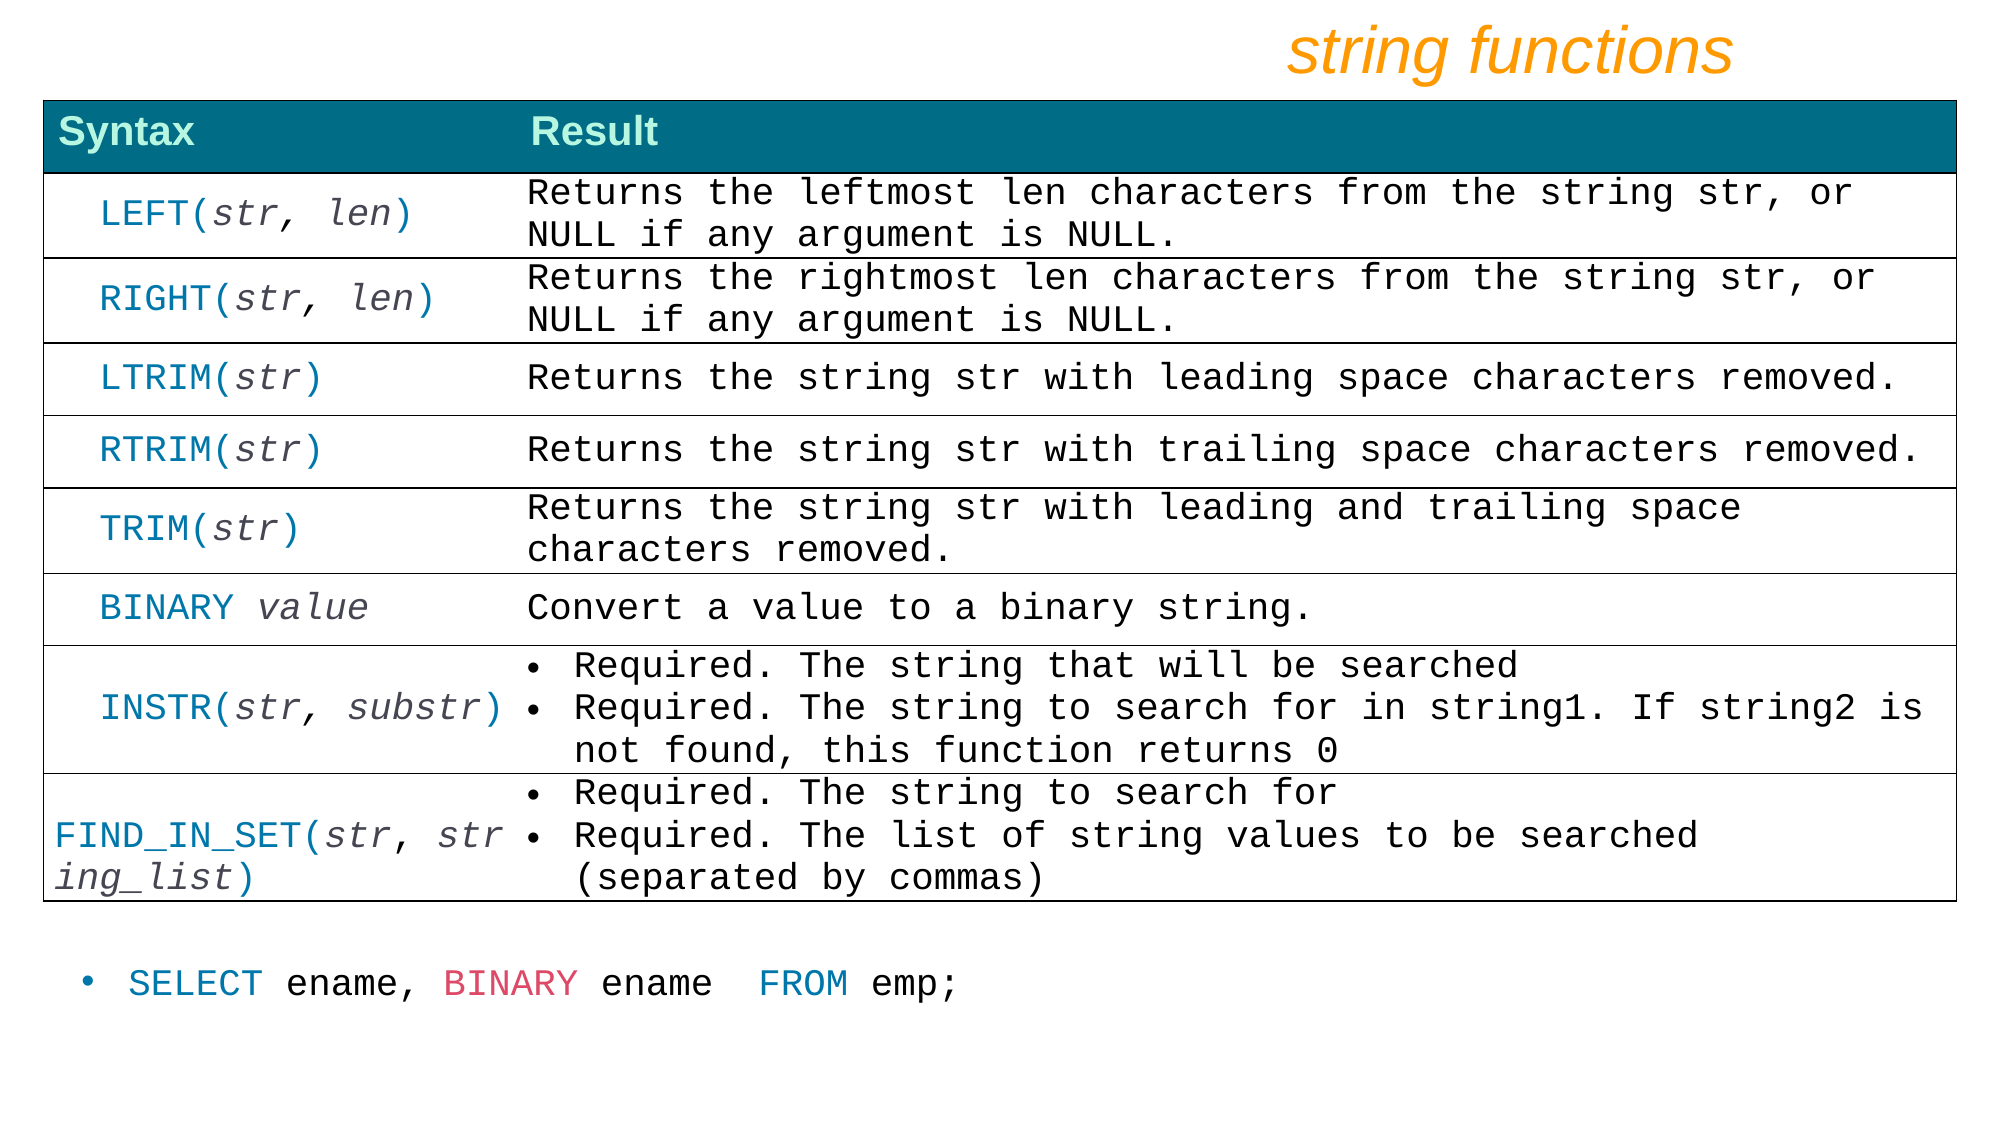

string functions
| Syntax | Result |
| --- | --- |
| LEFT(str, len) | Returns the leftmost len characters from the string str, or NULL if any argument is NULL. |
| RIGHT(str, len) | Returns the rightmost len characters from the string str, or NULL if any argument is NULL. |
| LTRIM(str) | Returns the string str with leading space characters removed. |
| RTRIM(str) | Returns the string str with trailing space characters removed. |
| TRIM(str) | Returns the string str with leading and trailing space characters removed. |
| BINARY value | Convert a value to a binary string. |
| INSTR(str, substr) | Required. The string that will be searched Required. The string to search for in string1. If string2 is not found, this function returns 0 |
| FIND\_IN\_SET(str, string\_list) | Required. The string to search for Required. The list of string values to be searched (separated by commas) |
SELECT ename, BINARY ename  FROM emp;